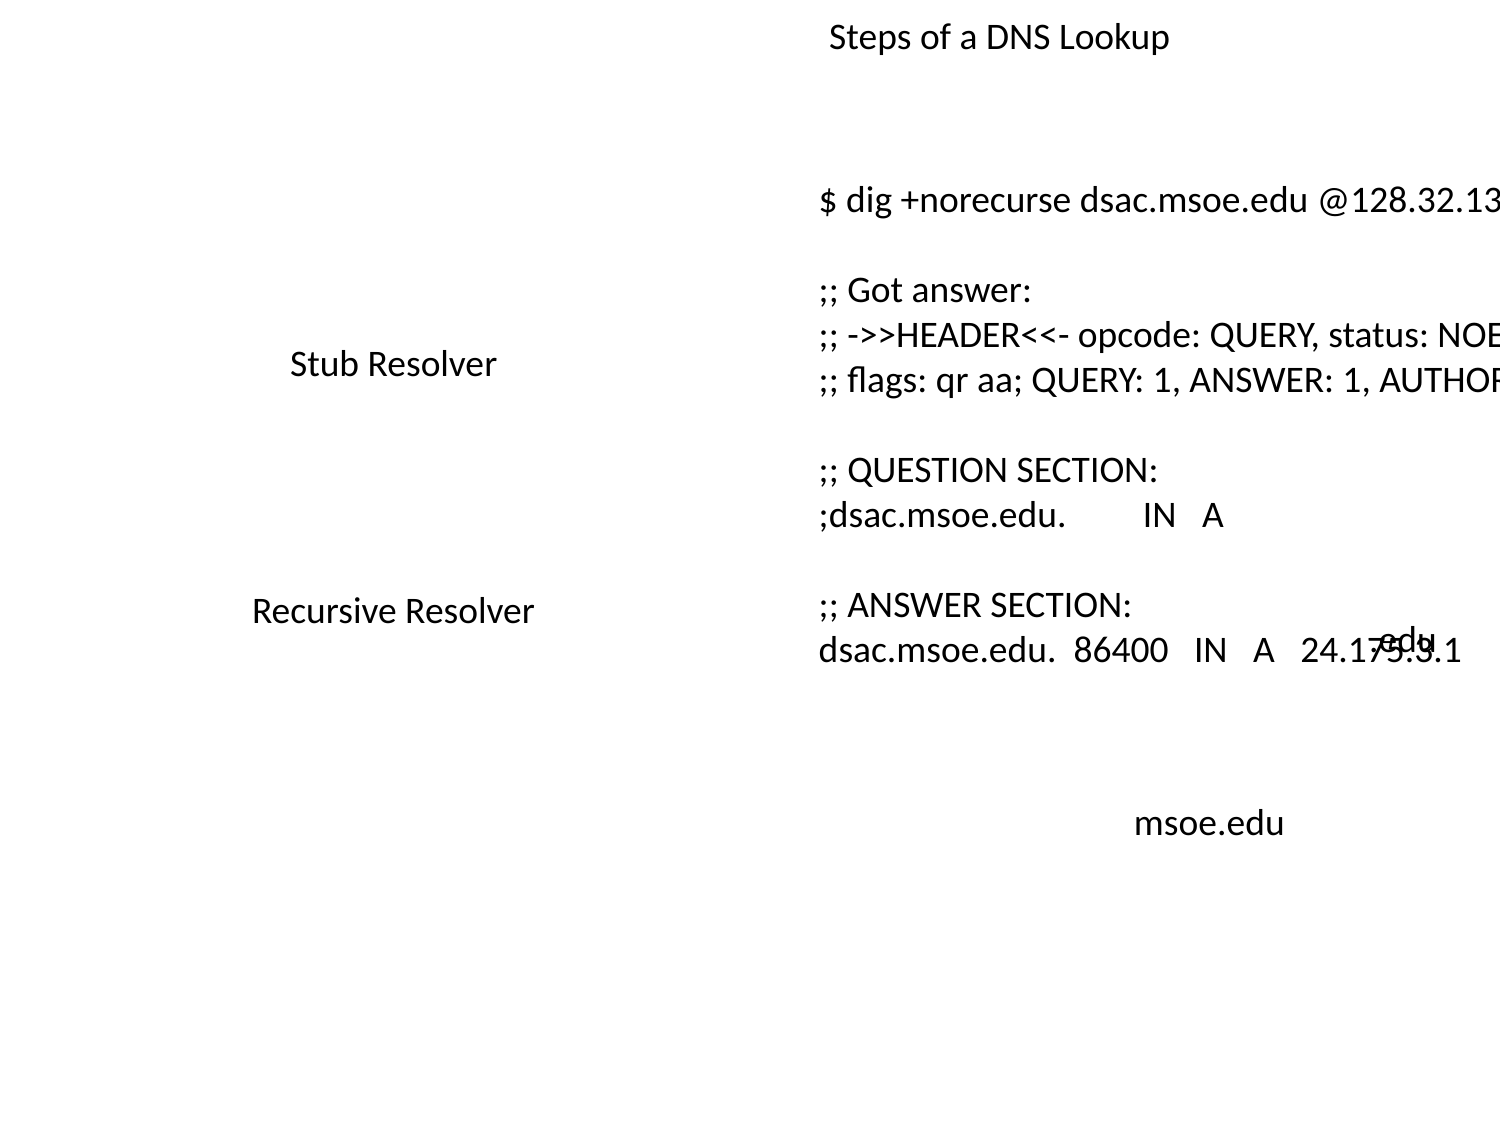

Steps of a DNS Lookup
$ dig +norecurse dsac.msoe.edu @128.32.136.3

;; Got answer:
;; ->>HEADER<<- opcode: QUERY, status: NOERROR, id: 52788
;; flags: qr aa; QUERY: 1, ANSWER: 1, AUTHORITY: 0, ADDITIONAL: 1

;; QUESTION SECTION:
;dsac.msoe.edu.         IN   A

;; ANSWER SECTION:
dsac.msoe.edu.  86400   IN   A   24.175.3.1
Stub Resolver
.(root)
Recursive Resolver
.edu
.org
msoe.edu
mit.edu
cs101.org